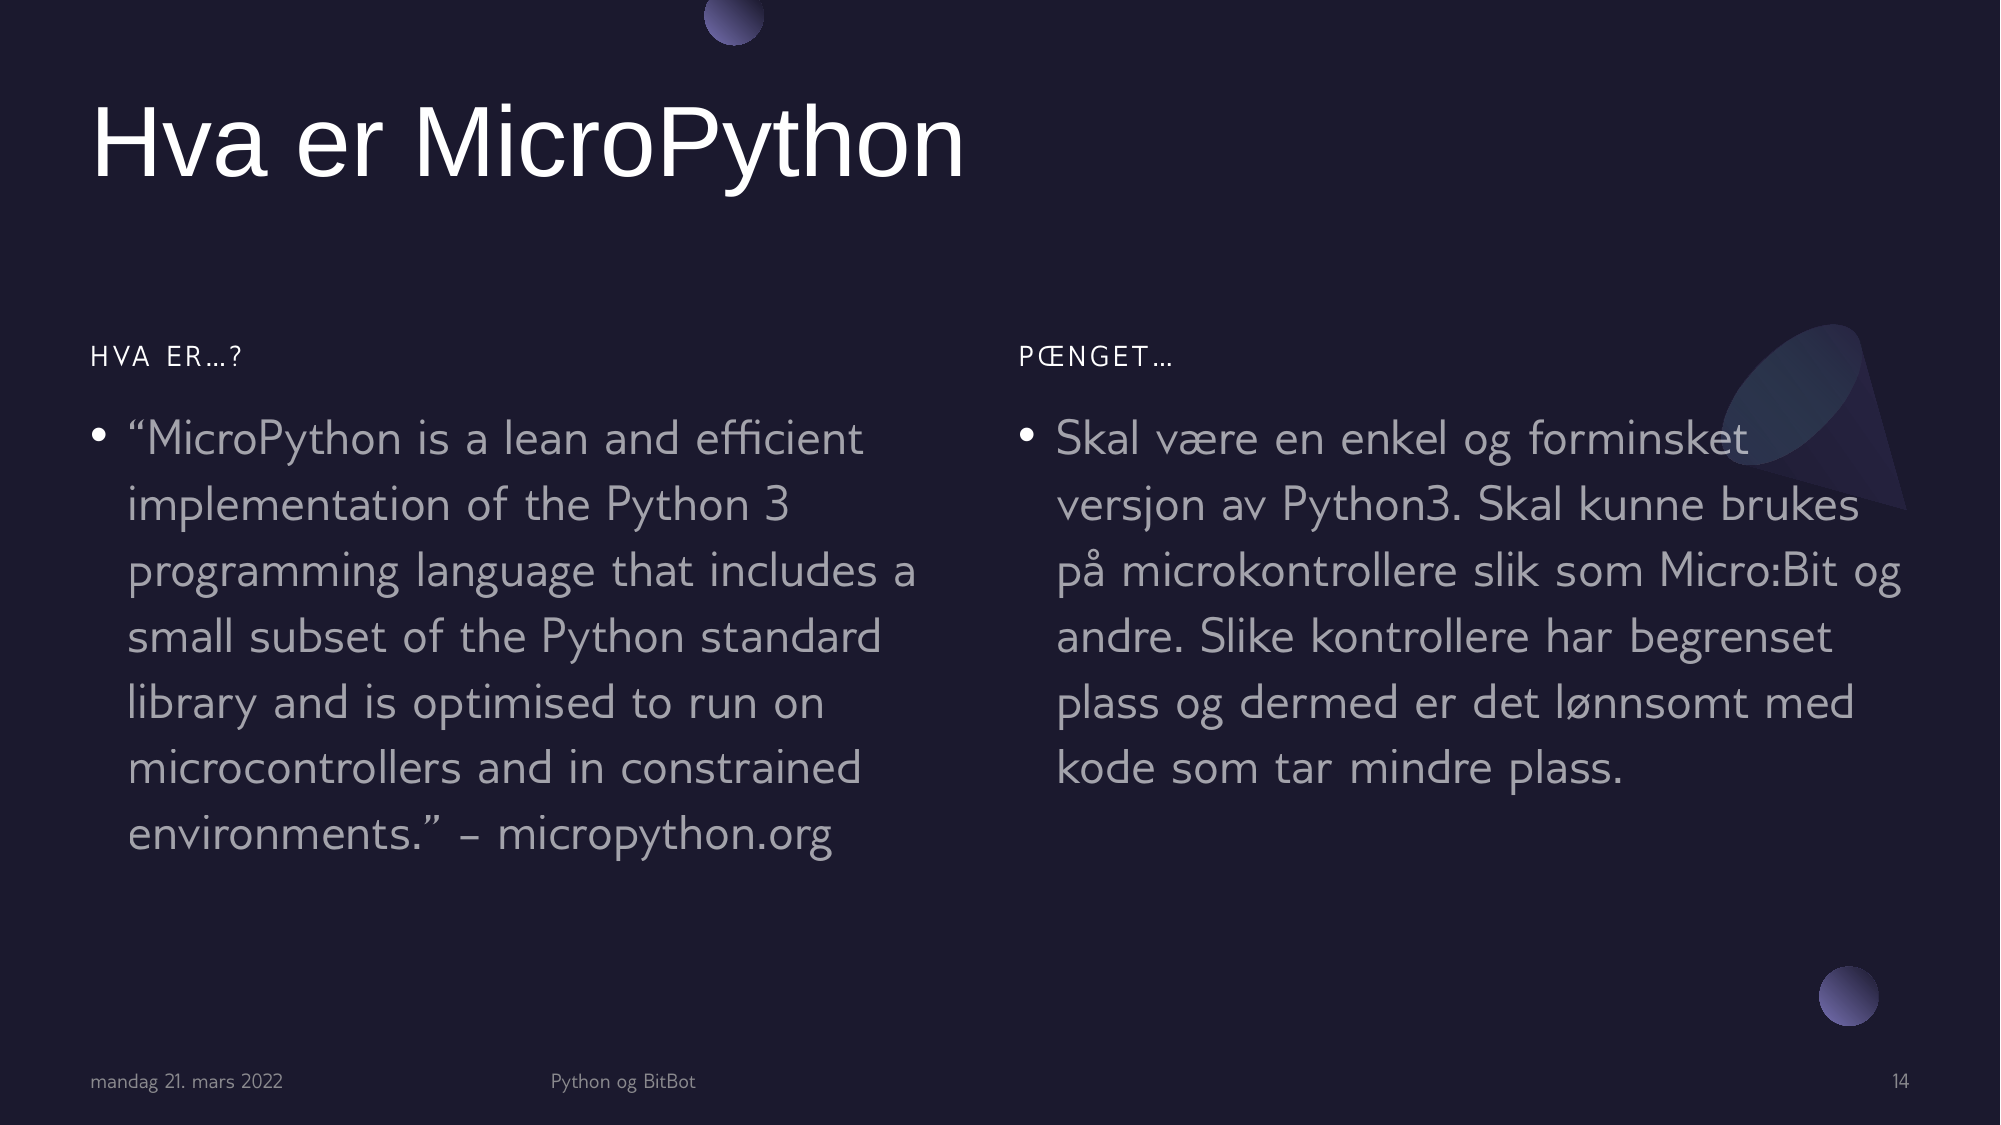

# Hva er MicroPython
Hva er…?
Poenget…

“MicroPython is a lean and efficient implementation of the Python 3 programming language that includes a small subset of the Python standard library and is optimised to run on microcontrollers and in constrained environments.” – micropython.org
Skal være en enkel og forminsket versjon av Python3. Skal kunne brukes på microkontrollere slik som Micro:Bit og andre. Slike kontrollere har begrenset plass og dermed er det lønnsomt med kode som tar mindre plass.

mandag 21. mars 2022
Python og BitBot
14